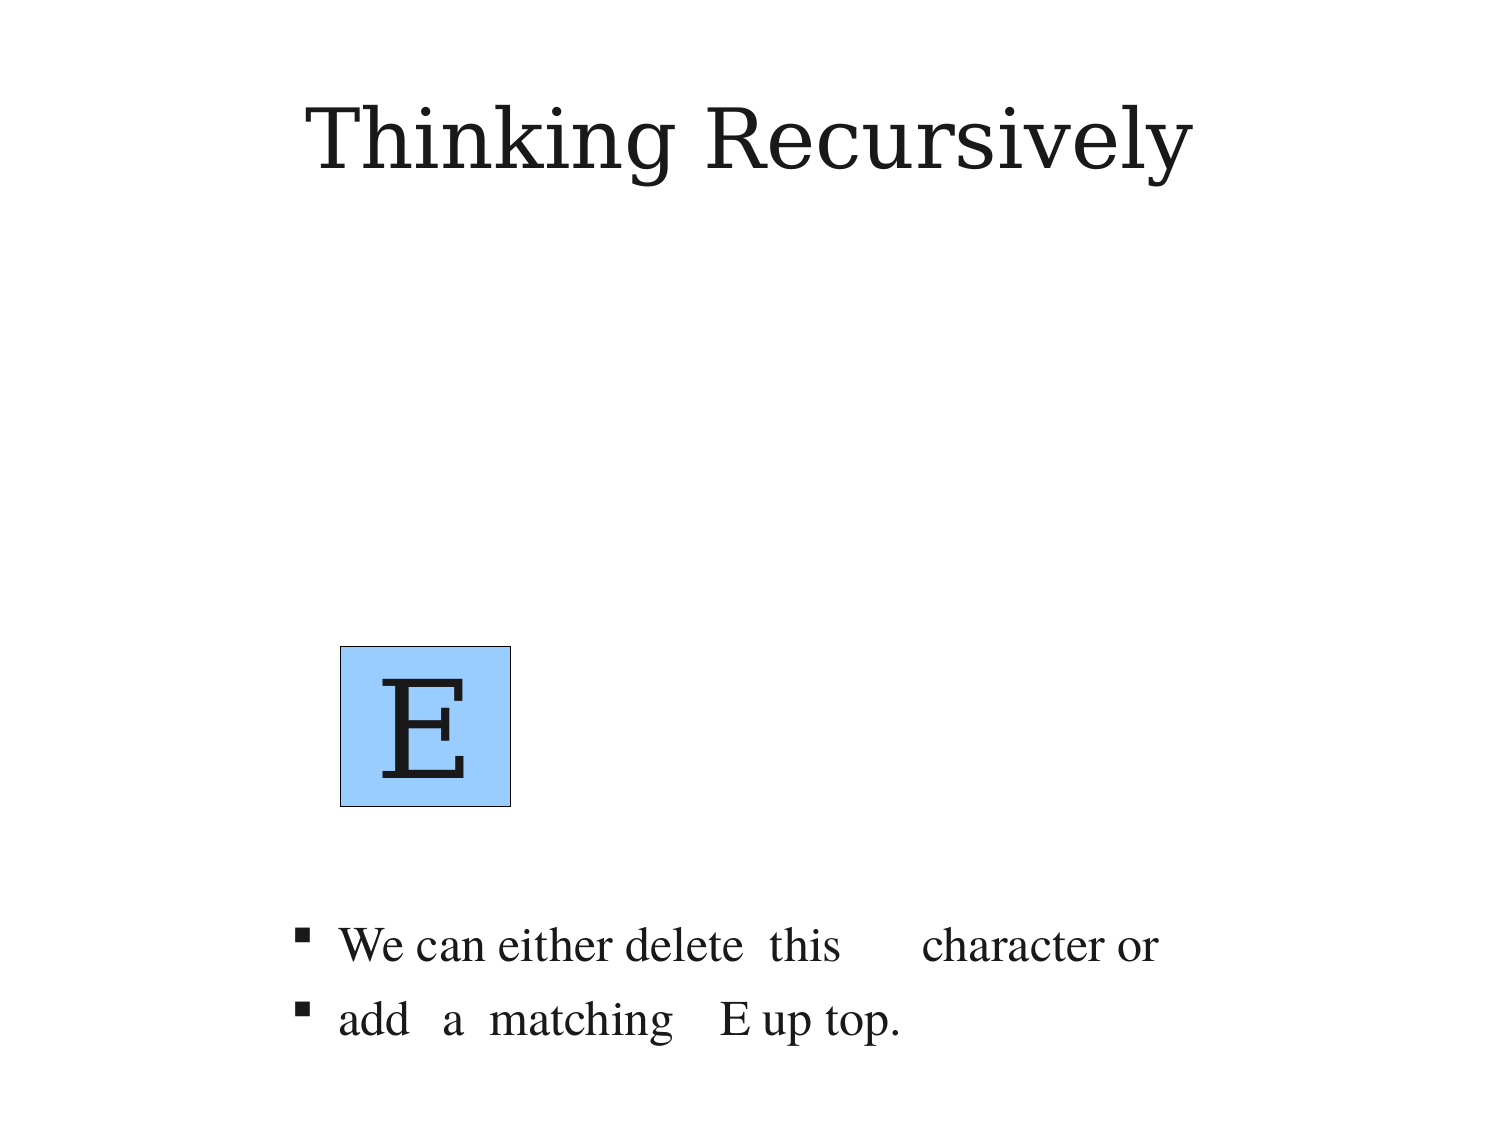

# Thinking Recursively
E
E

We can either delete  this	character or
add	a  matching	E up top.